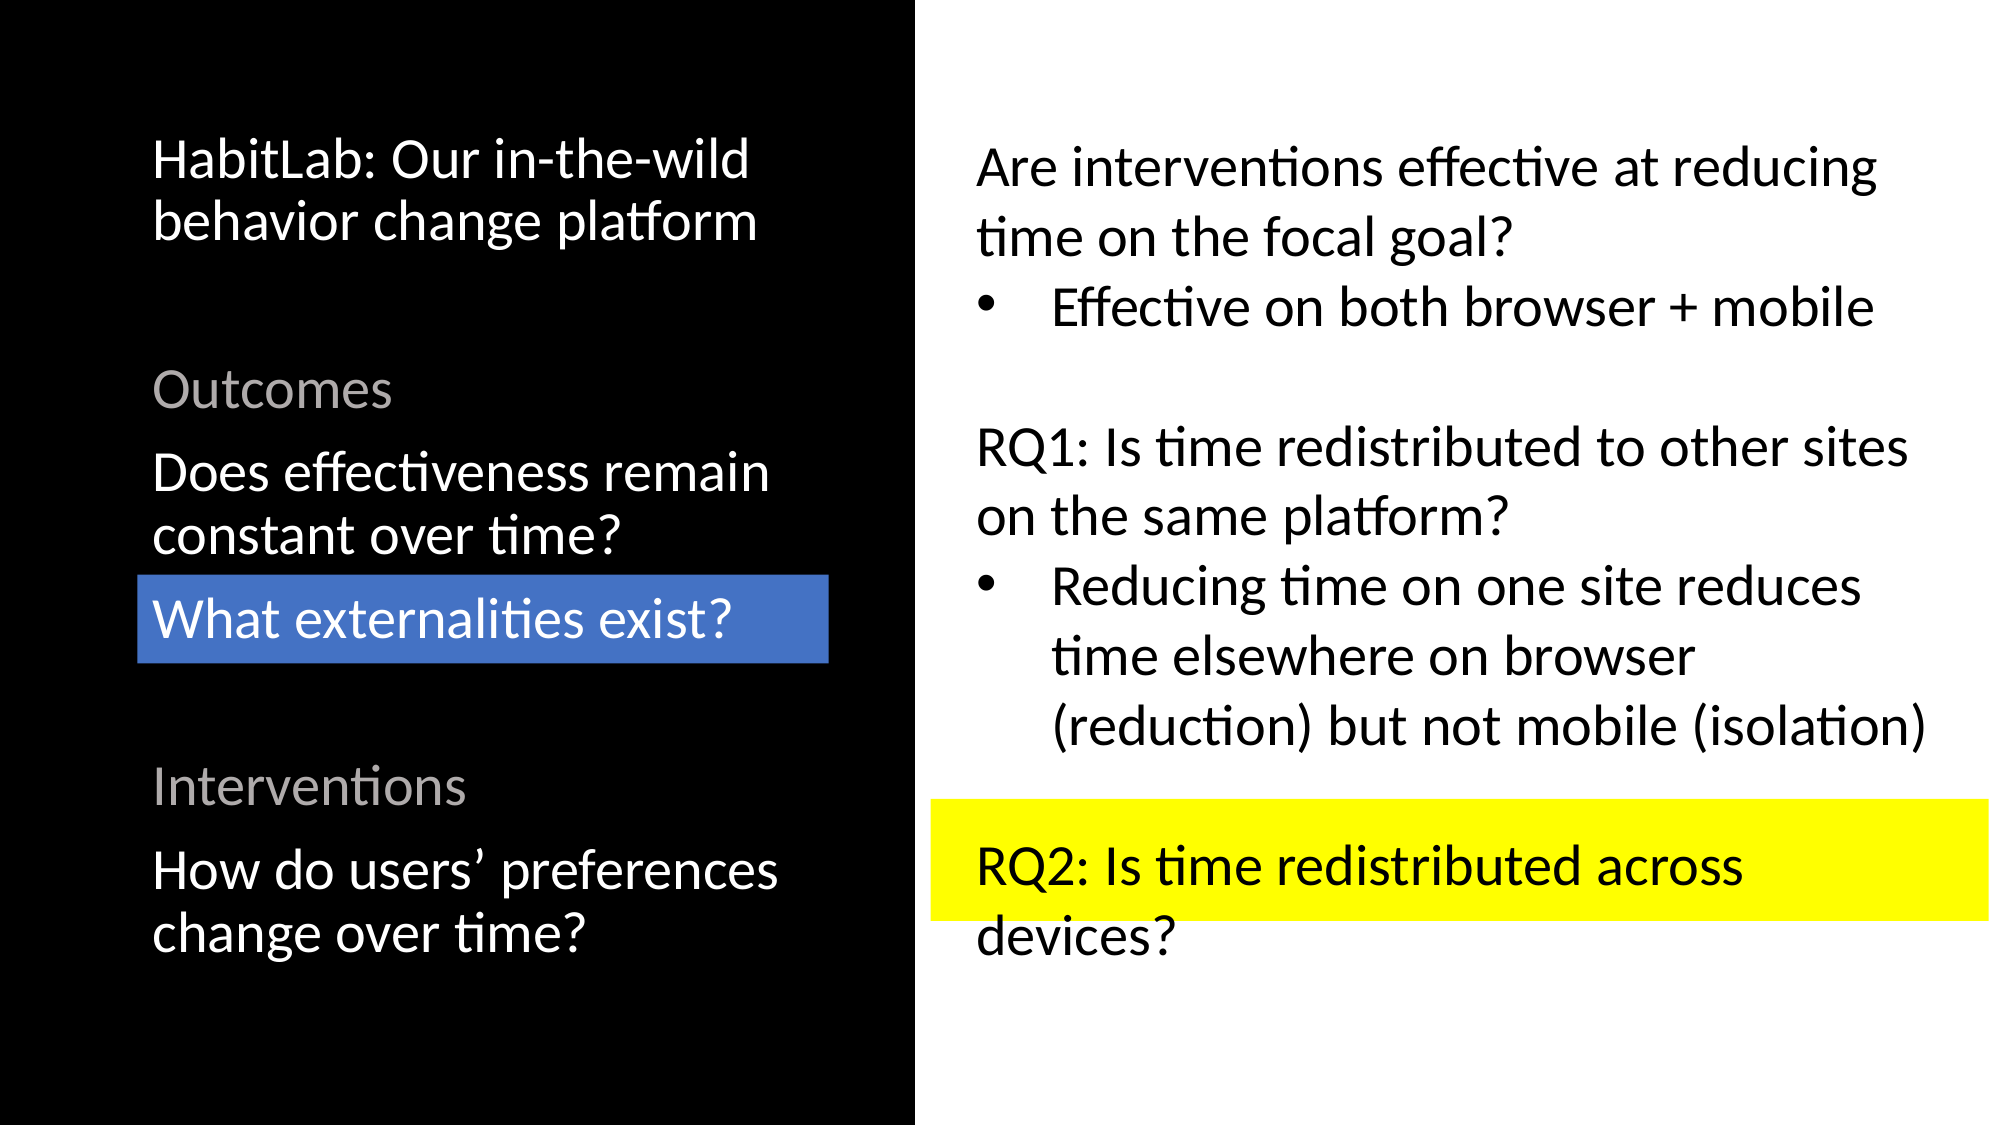

HabitLab: Our in-the-wild behavior change platform

Outcomes
Does effectiveness remain constant over time?
What externalities exist?

Interventions
How do users’ preferences change over time?
Are interventions effective at reducing time on the focal goal?
Effective on both browser + mobile

RQ1: Is time redistributed to other sites on the same platform?
Reducing time on one site reduces time elsewhere on browser (reduction) but not mobile (isolation)

RQ2: Is time redistributed across devices?